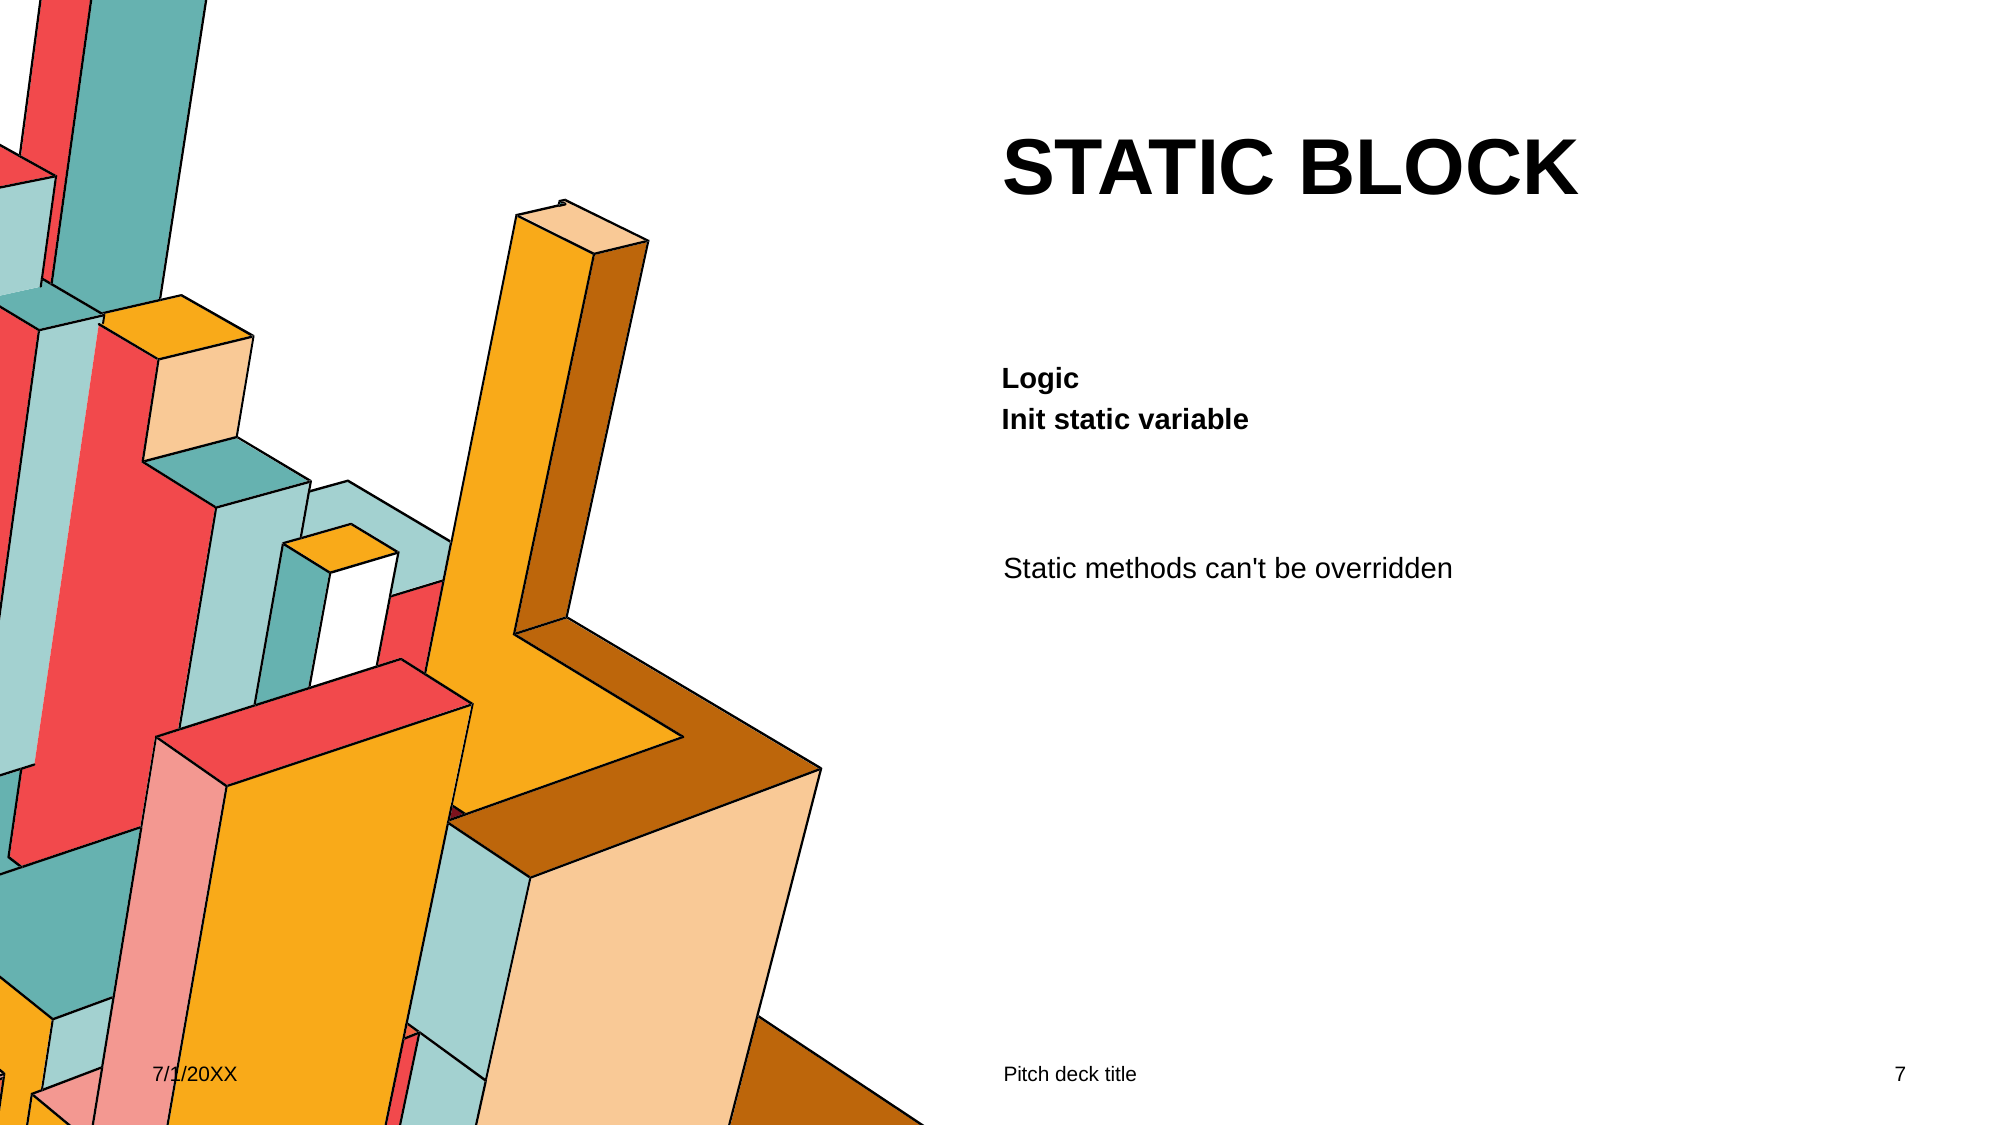

# Static BLOCK

Logic
Init static variable

Static methods can't be overridden

7/1/20XX
Pitch deck title
7